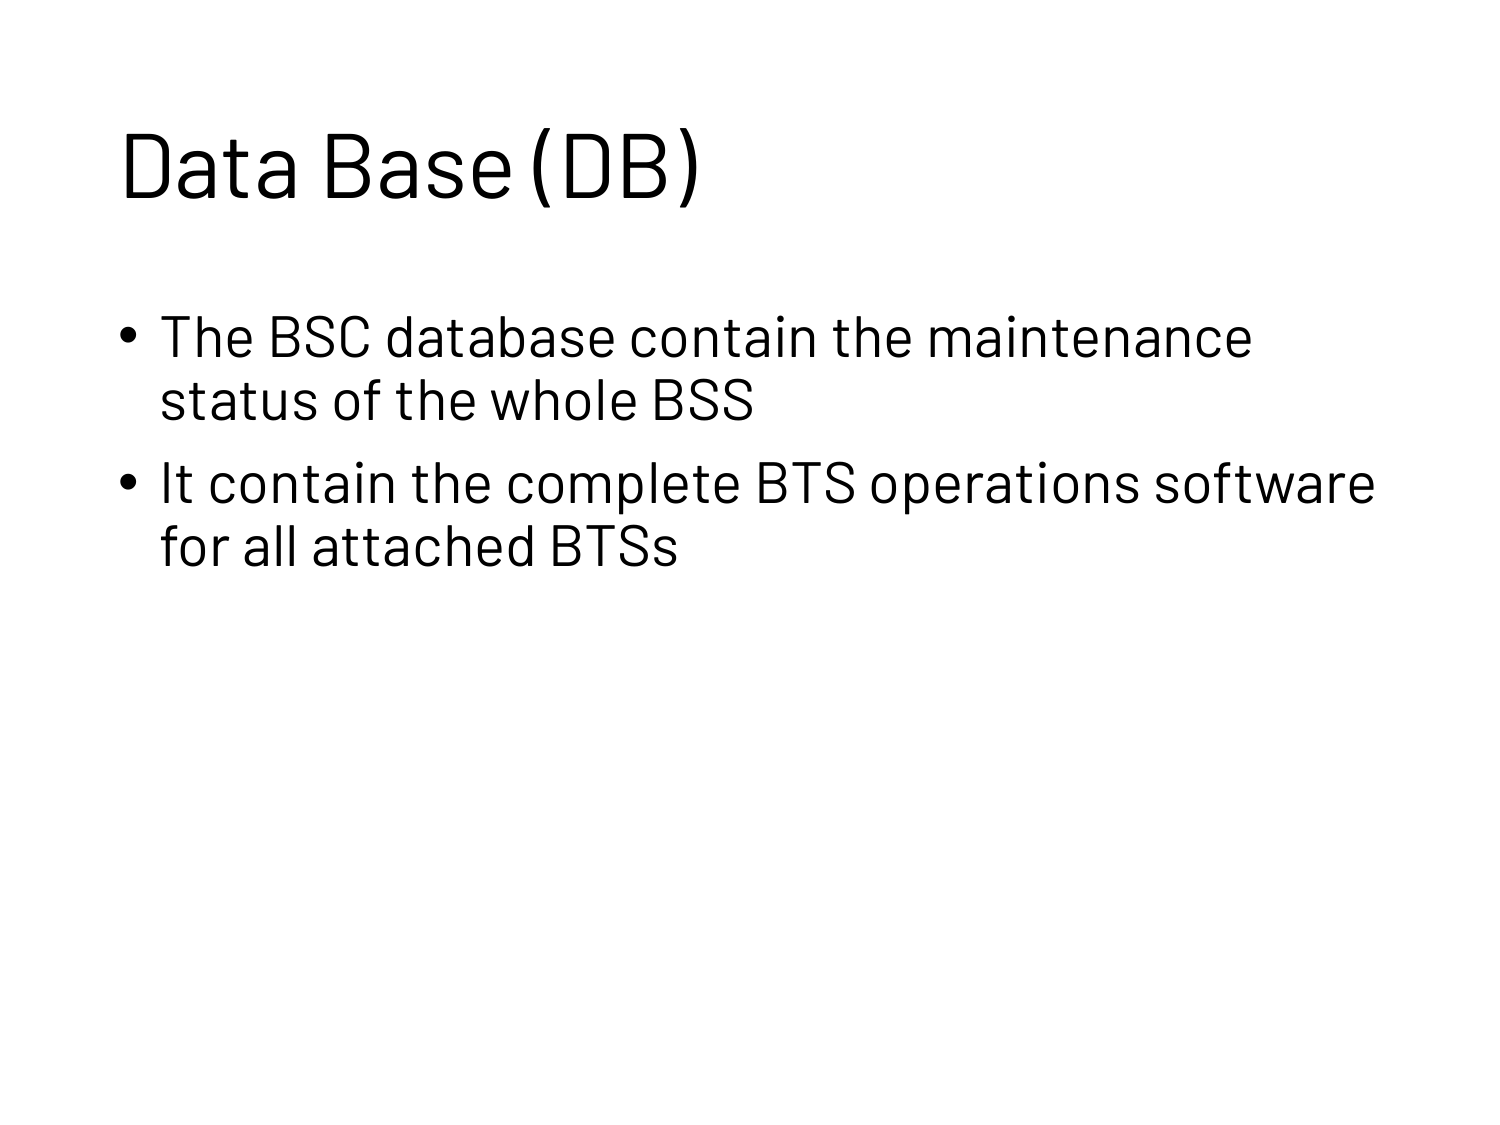

# Data Base (DB)
The BSC database contain the maintenance status of the whole BSS
It contain the complete BTS operations software for all attached BTSs